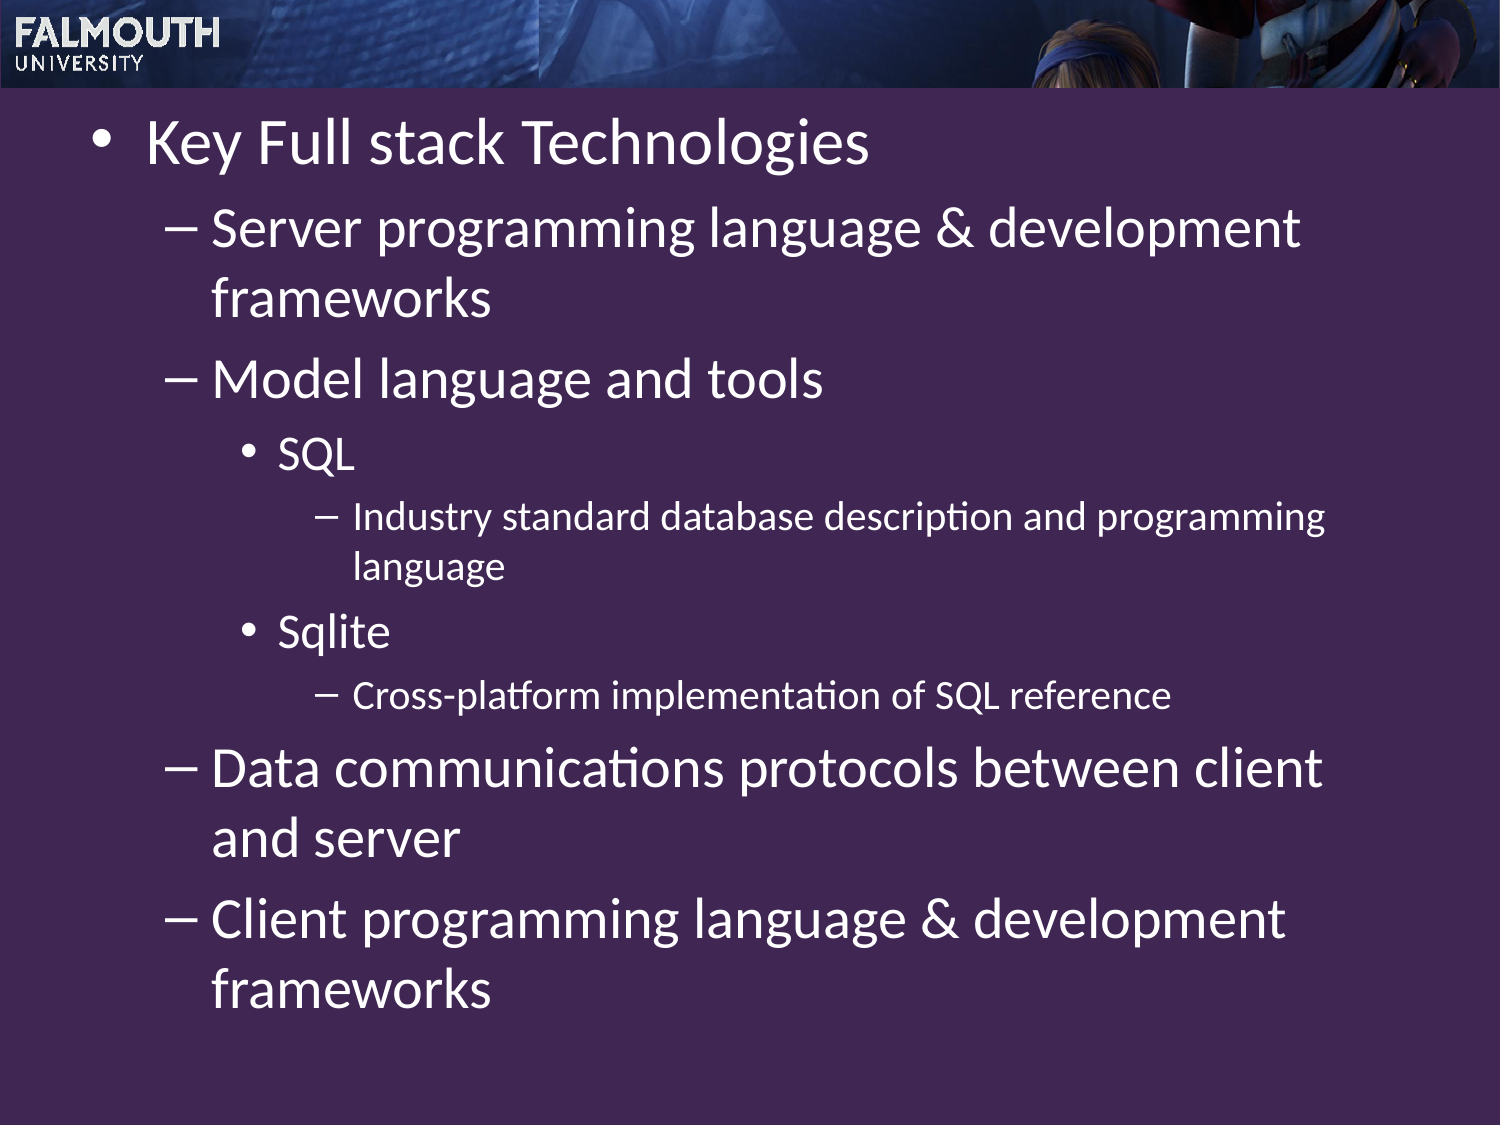

Key Full stack Technologies
Server programming language & development frameworks
Model language and tools
SQL
Industry standard database description and programming language
Sqlite
Cross-platform implementation of SQL reference
Data communications protocols between client and server
Client programming language & development frameworks